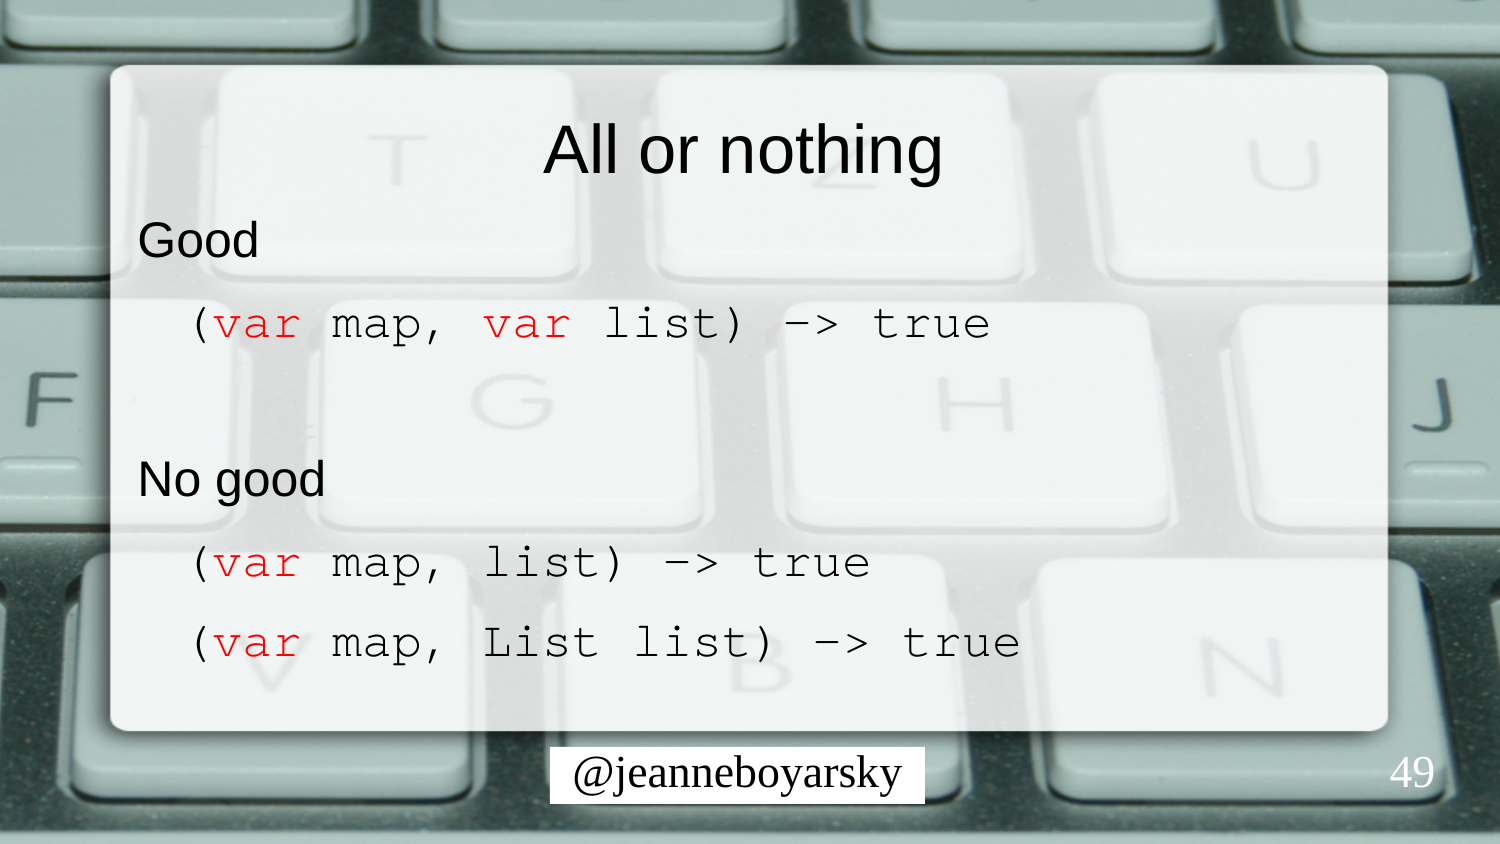

# All or nothing
Good
	(var map, var list) -> true

No good
	(var map, list) -> true
	(var map, List list) -> true

49